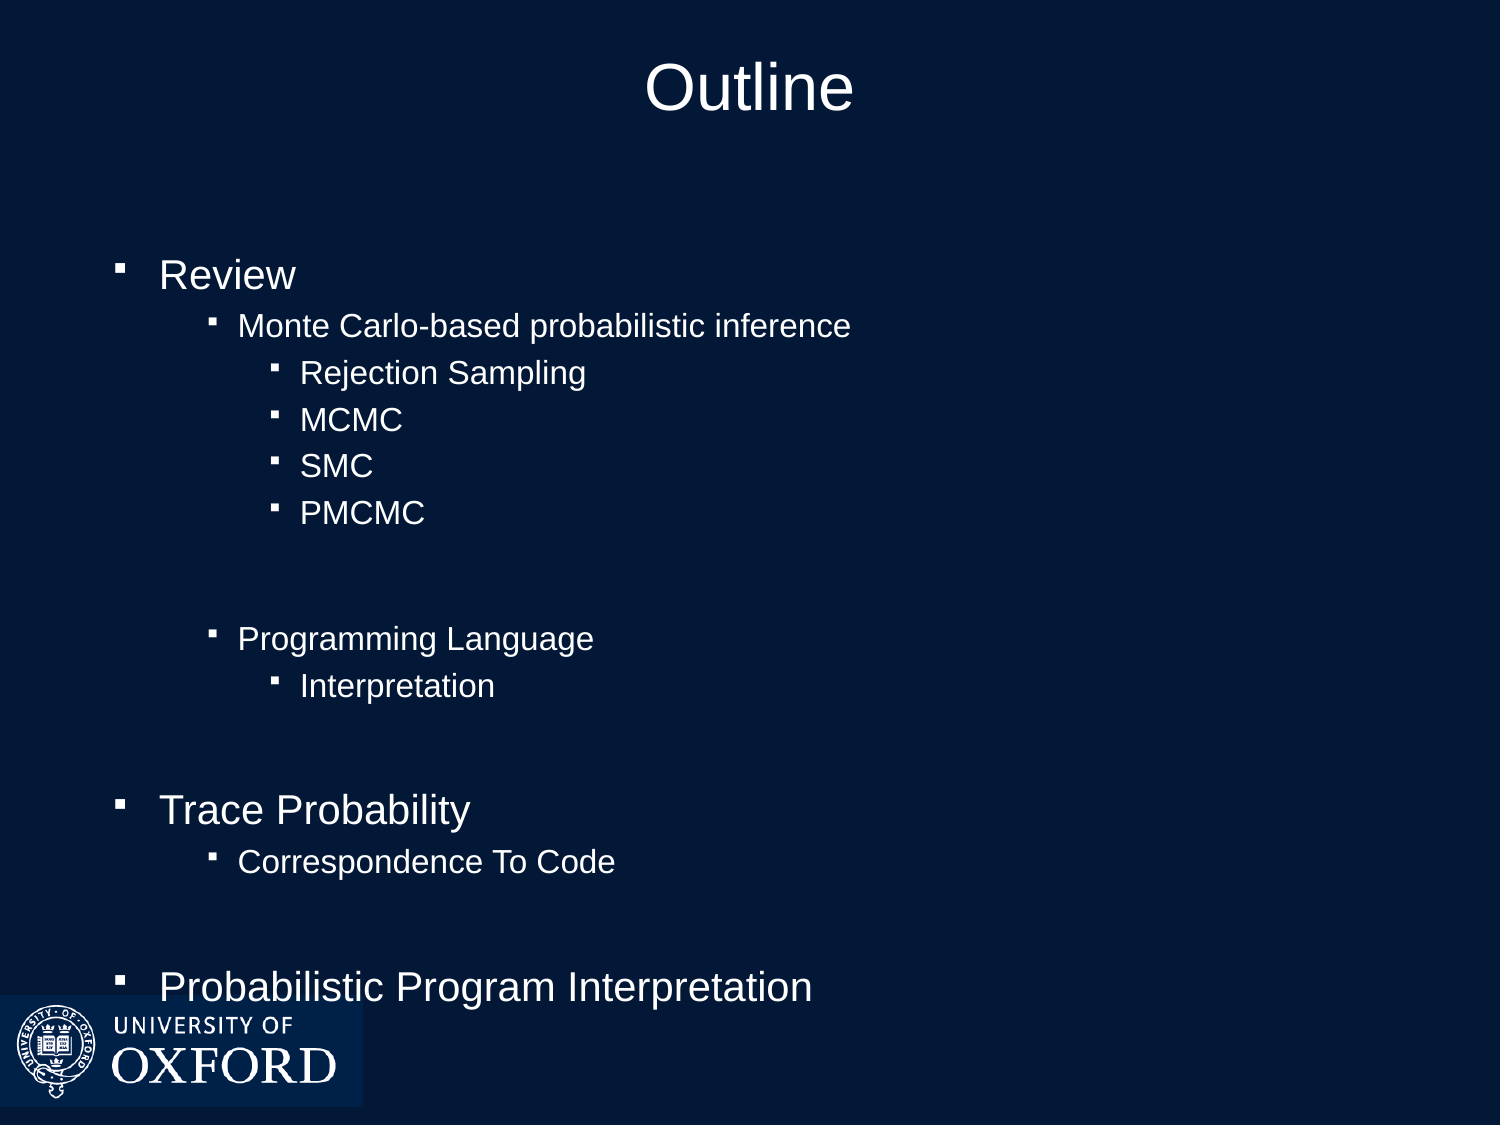

# Outline
Review
Monte Carlo-based probabilistic inference
Rejection Sampling
MCMC
SMC
PMCMC

Programming Language
Interpretation

Trace Probability
Correspondence To Code

Probabilistic Program Interpretation